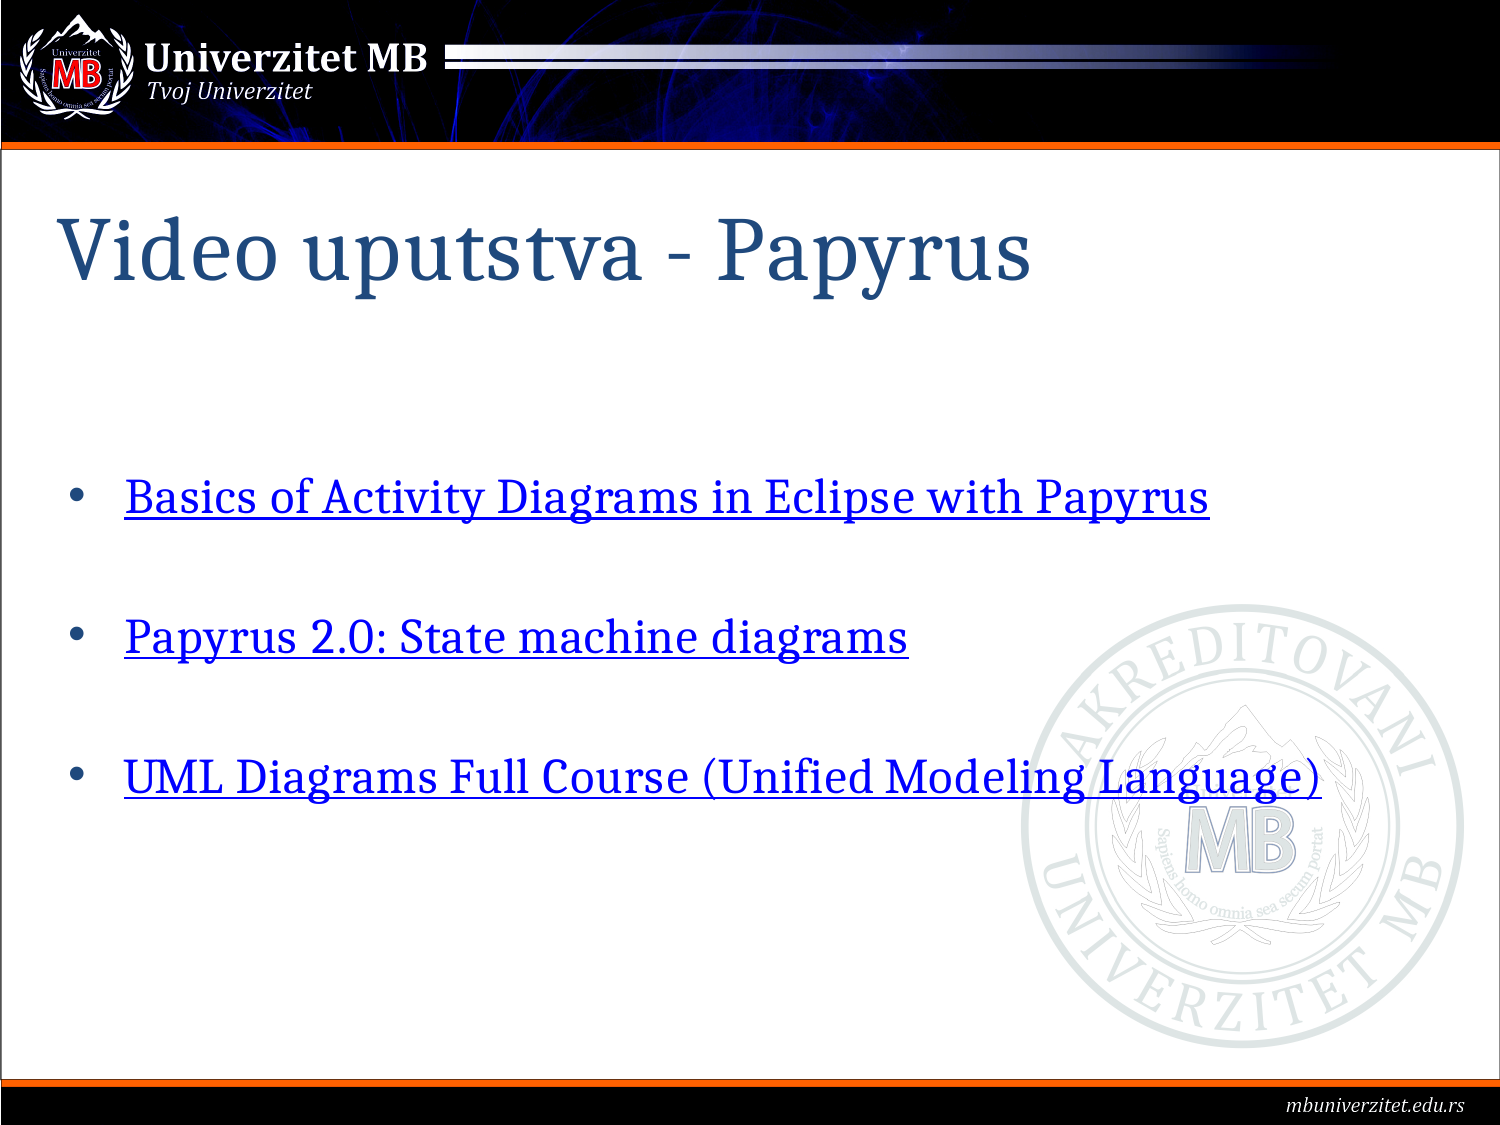

# Video uputstva - Papyrus
Basics of Activity Diagrams in Eclipse with Papyrus

Papyrus 2.0: State machine diagrams

UML Diagrams Full Course (Unified Modeling Language)